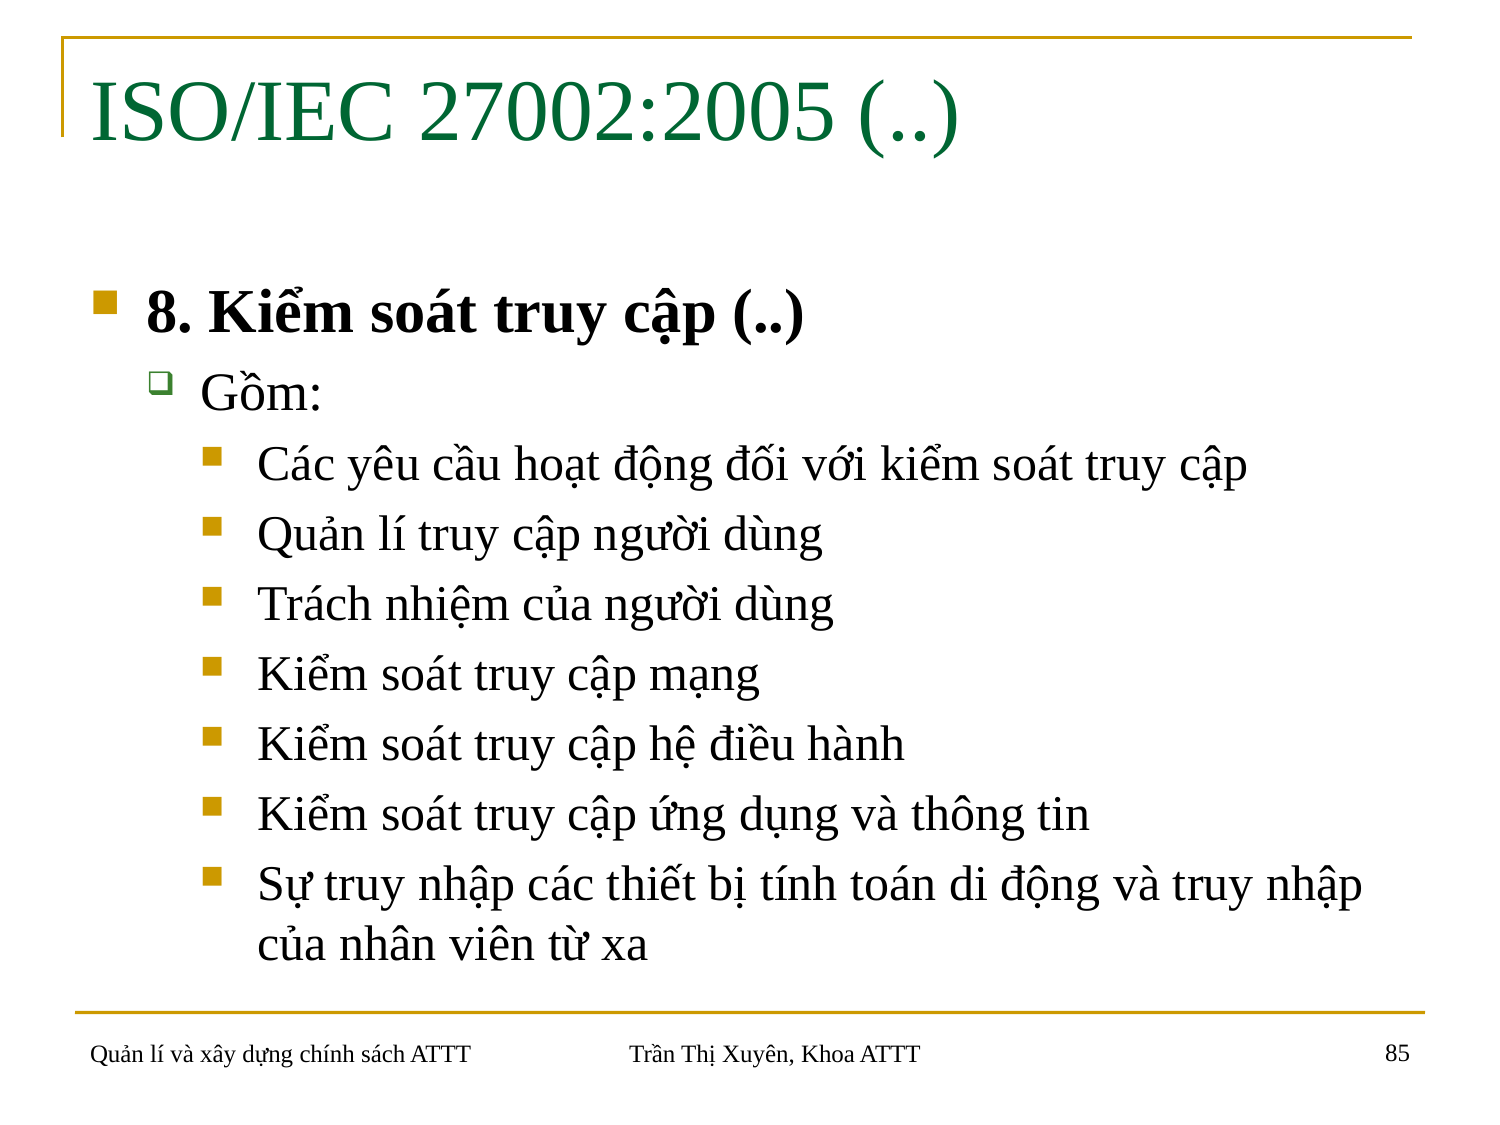

# ISO/IEC 27002:2005 (..)
8. Kiểm soát truy cập (..)
Gồm:
Các yêu cầu hoạt động đối với kiểm soát truy cập
Quản lí truy cập người dùng
Trách nhiệm của người dùng
Kiểm soát truy cập mạng
Kiểm soát truy cập hệ điều hành
Kiểm soát truy cập ứng dụng và thông tin
Sự truy nhập các thiết bị tính toán di động và truy nhập của nhân viên từ xa

85
Quản lí và xây dựng chính sách ATTT
Trần Thị Xuyên, Khoa ATTT